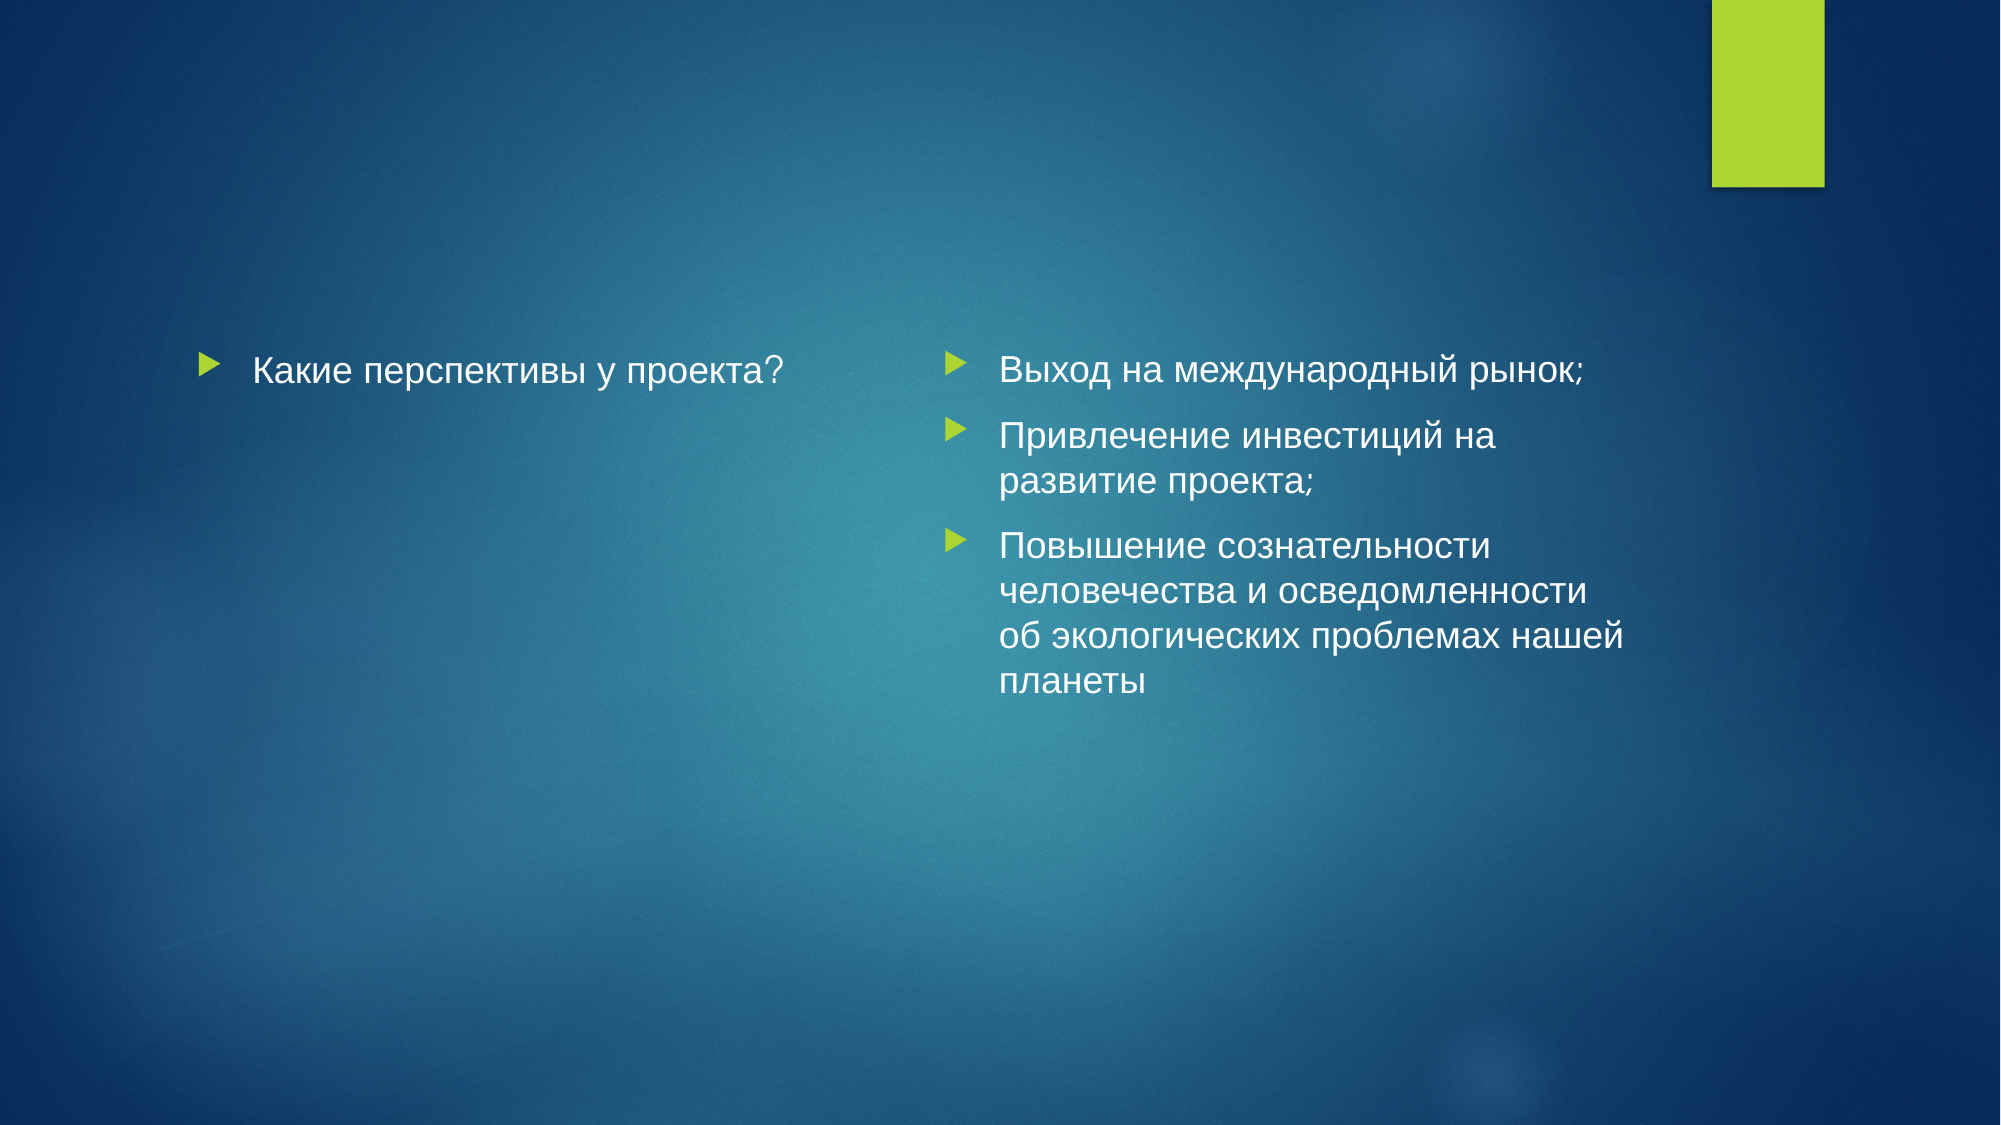

Выход на международный рынок;
Привлечение инвестиций на развитие проекта;
Повышение сознательности человечества и осведомленности об экологических проблемах нашей планеты
Какие перспективы у проекта?